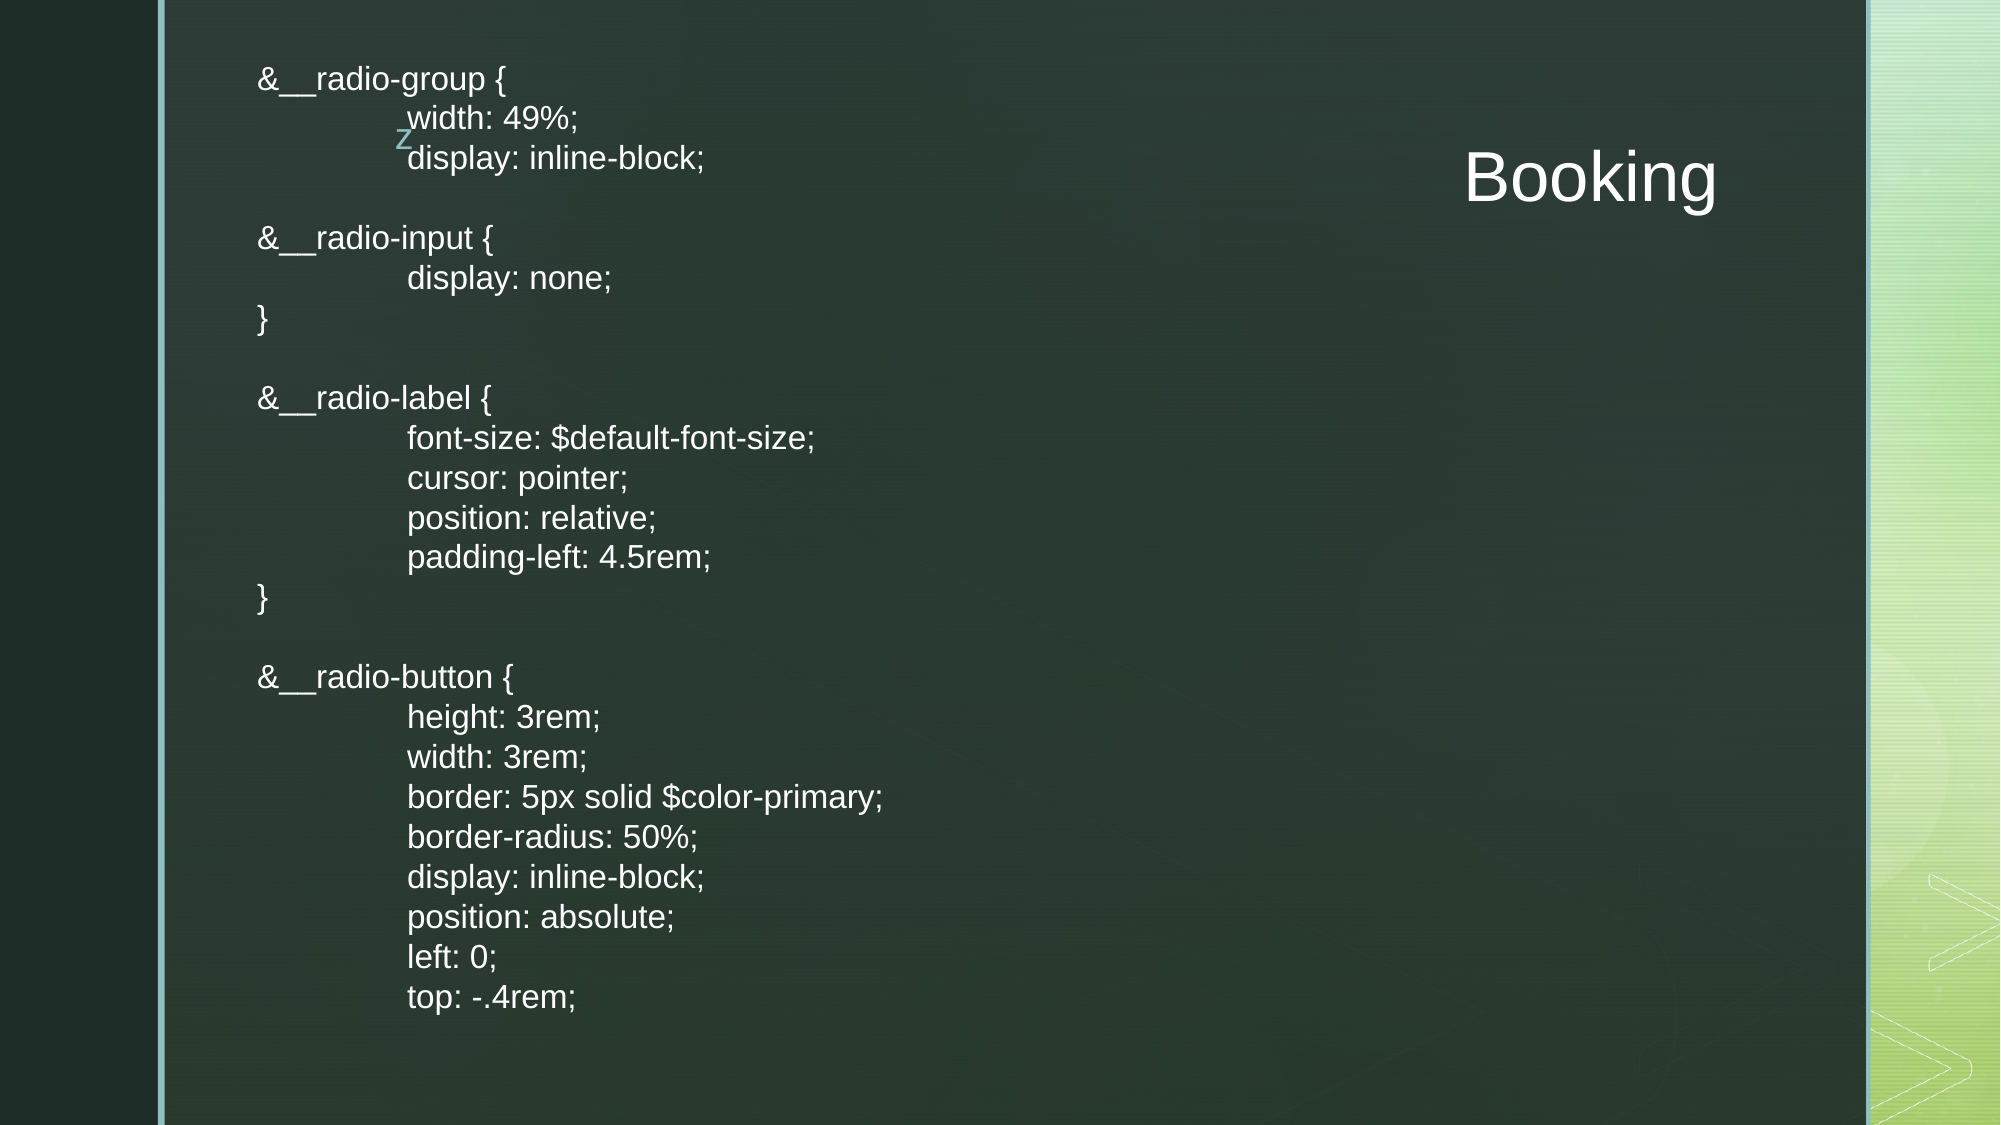

&__radio-group {
	width: 49%;
	display: inline-block;
&__radio-input {
	display: none;
}
&__radio-label {
	font-size: $default-font-size;
	cursor: pointer;
	position: relative;
	padding-left: 4.5rem;
}
&__radio-button {
	height: 3rem;
	width: 3rem;
	border: 5px solid $color-primary;
	border-radius: 50%;
	display: inline-block;
	position: absolute;
	left: 0;
	top: -.4rem;
# Booking